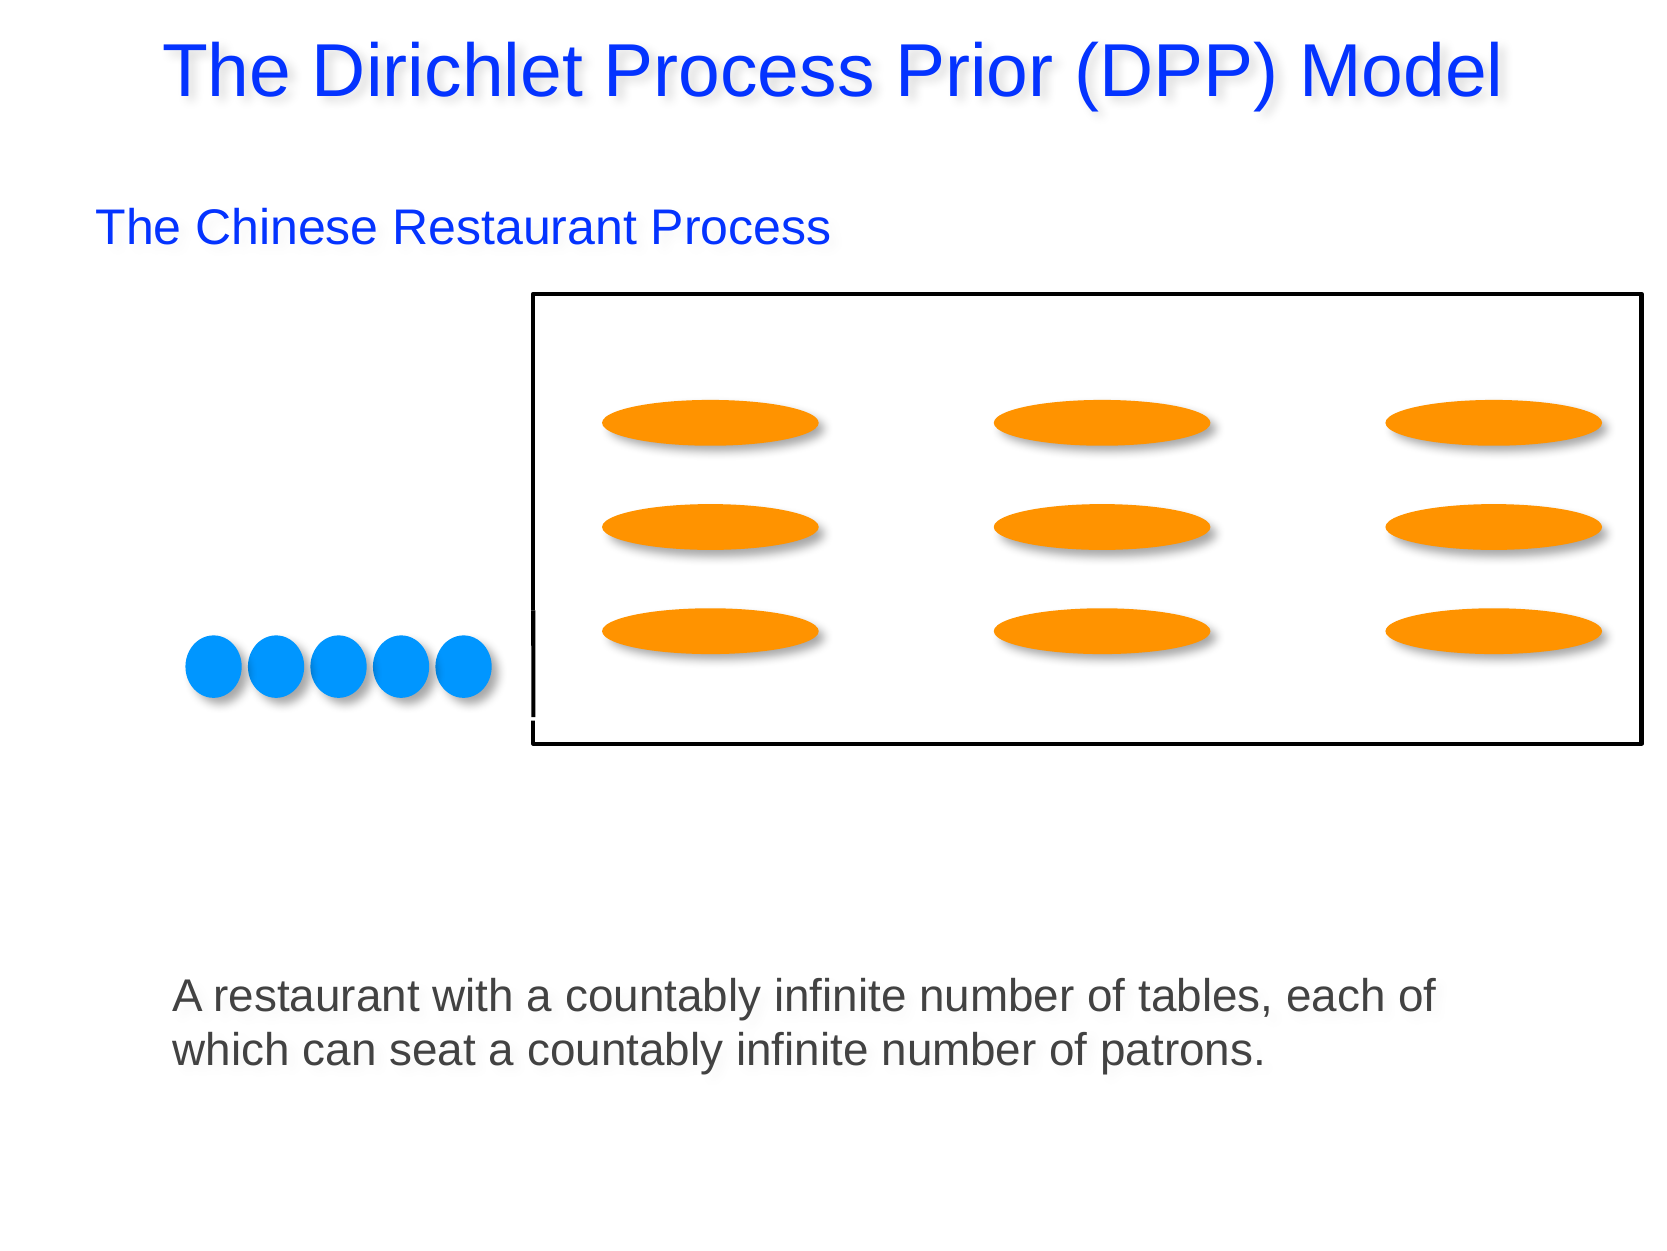

The Dirichlet Process Prior (DPP) Model
The Chinese Restaurant Process

A restaurant with a countably infinite number of tables, each of which can seat a countably infinite number of patrons.